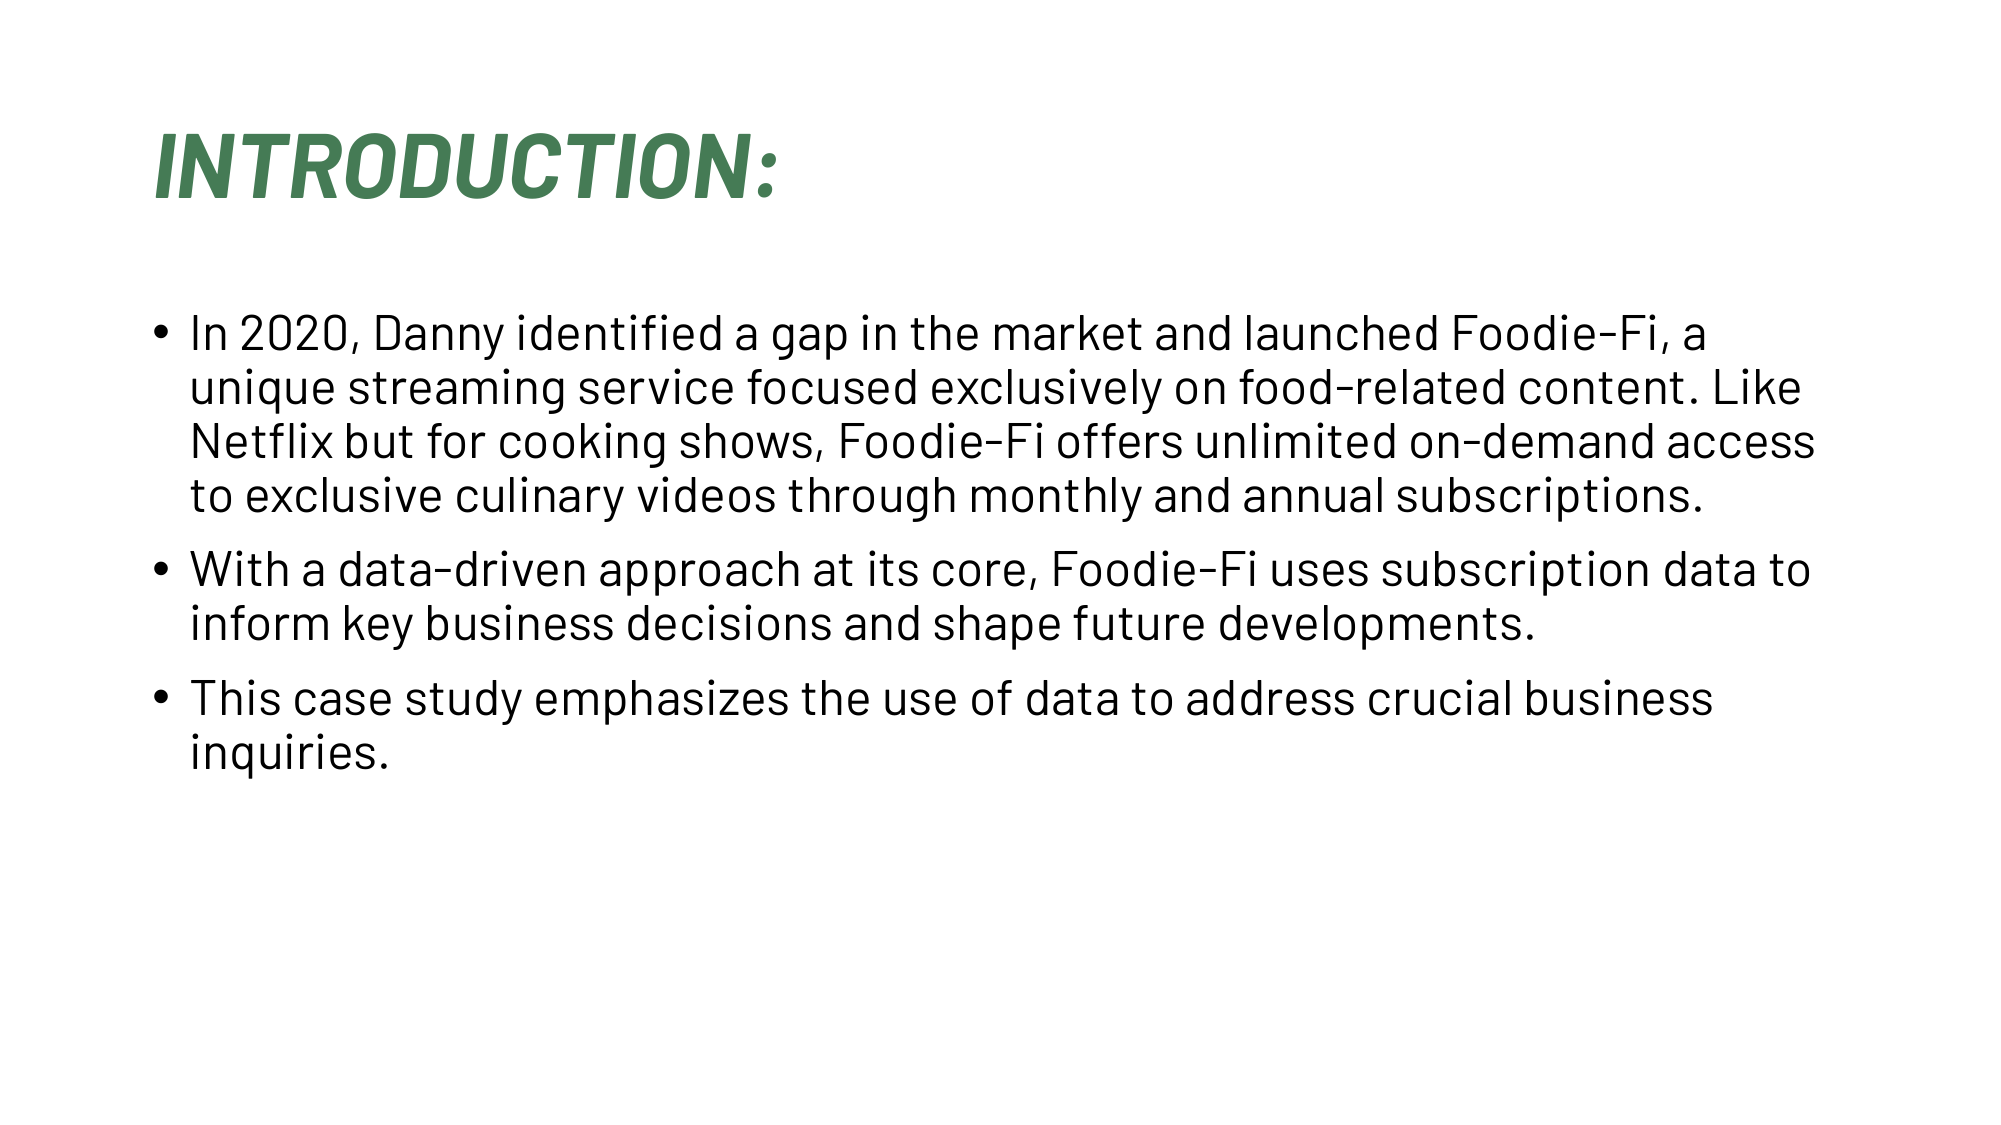

# INTRODUCTION:
In 2020, Danny identified a gap in the market and launched Foodie-Fi, a unique streaming service focused exclusively on food-related content. Like Netflix but for cooking shows, Foodie-Fi offers unlimited on-demand access to exclusive culinary videos through monthly and annual subscriptions.
With a data-driven approach at its core, Foodie-Fi uses subscription data to inform key business decisions and shape future developments.
This case study emphasizes the use of data to address crucial business inquiries.